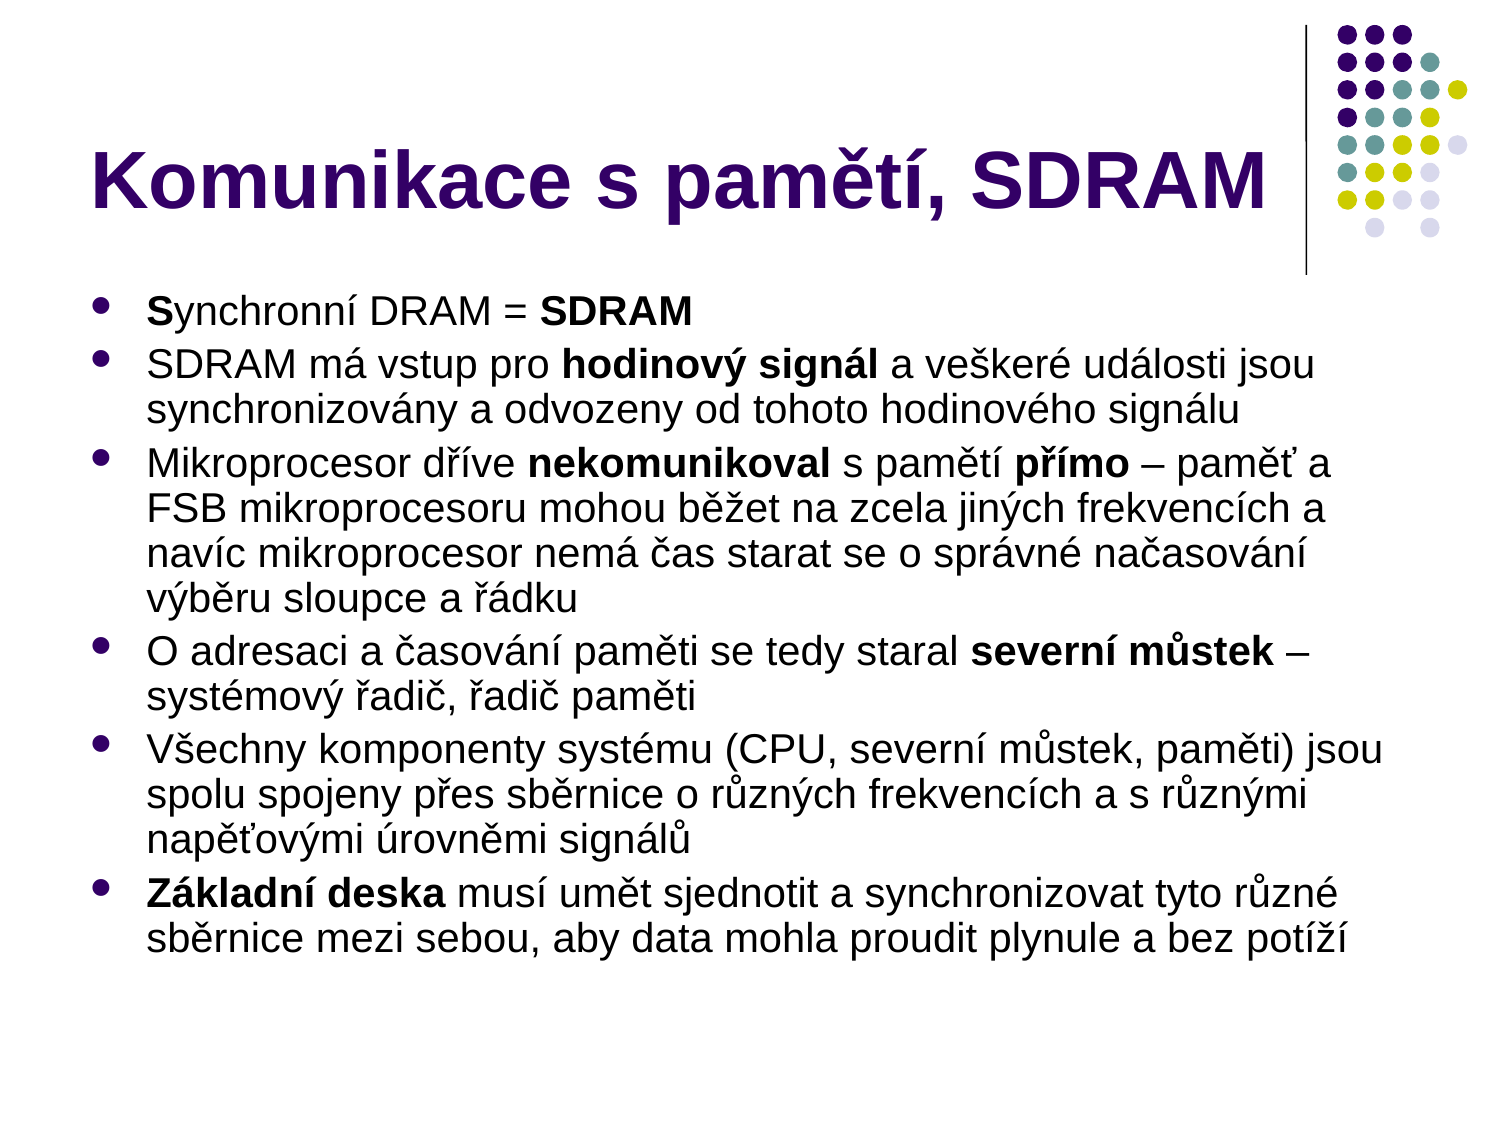

# Komunikace s pamětí, SDRAM
Synchronní DRAM = SDRAM
SDRAM má vstup pro hodinový signál a veškeré události jsou synchronizovány a odvozeny od tohoto hodinového signálu
Mikroprocesor dříve nekomunikoval s pamětí přímo – paměť a FSB mikroprocesoru mohou běžet na zcela jiných frekvencích a navíc mikroprocesor nemá čas starat se o správné načasování výběru sloupce a řádku
O adresaci a časování paměti se tedy staral severní můstek – systémový řadič, řadič paměti
Všechny komponenty systému (CPU, severní můstek, paměti) jsou spolu spojeny přes sběrnice o různých frekvencích a s různými napěťovými úrovněmi signálů
Základní deska musí umět sjednotit a synchronizovat tyto různé sběrnice mezi sebou, aby data mohla proudit plynule a bez potíží